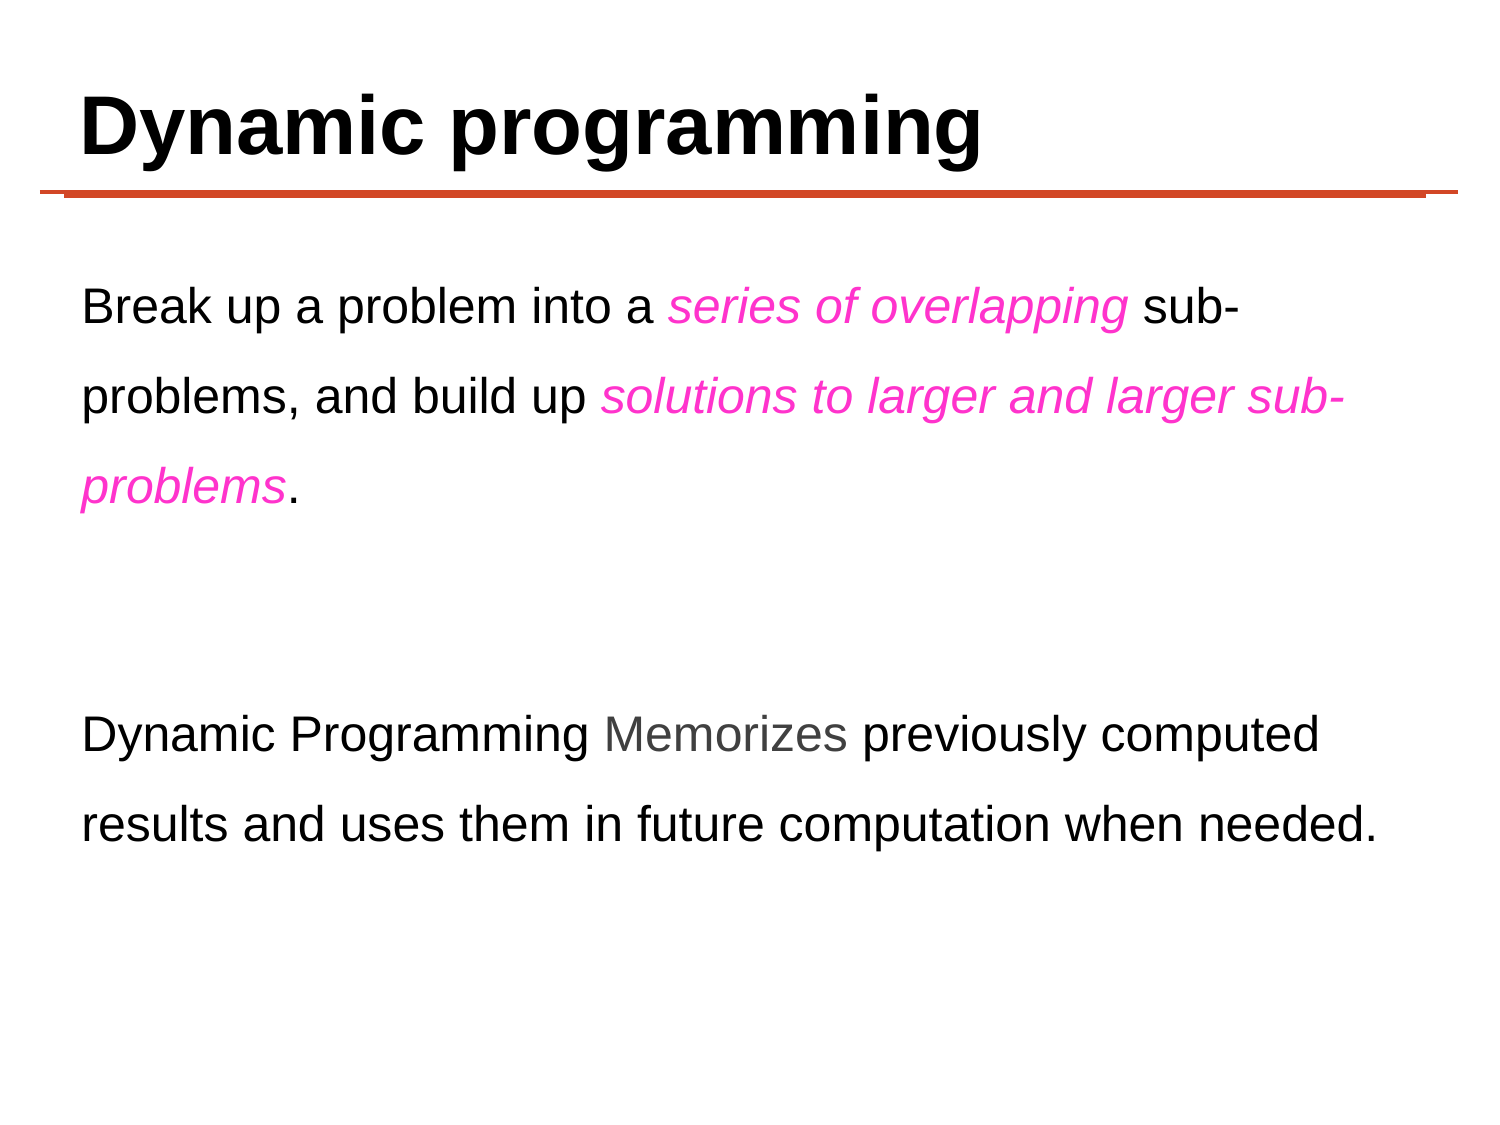

# Dynamic programming
Break up a problem into a series of overlapping sub-problems, and build up solutions to larger and larger sub-problems.

Dynamic Programming Memorizes previously computed results and uses them in future computation when needed.